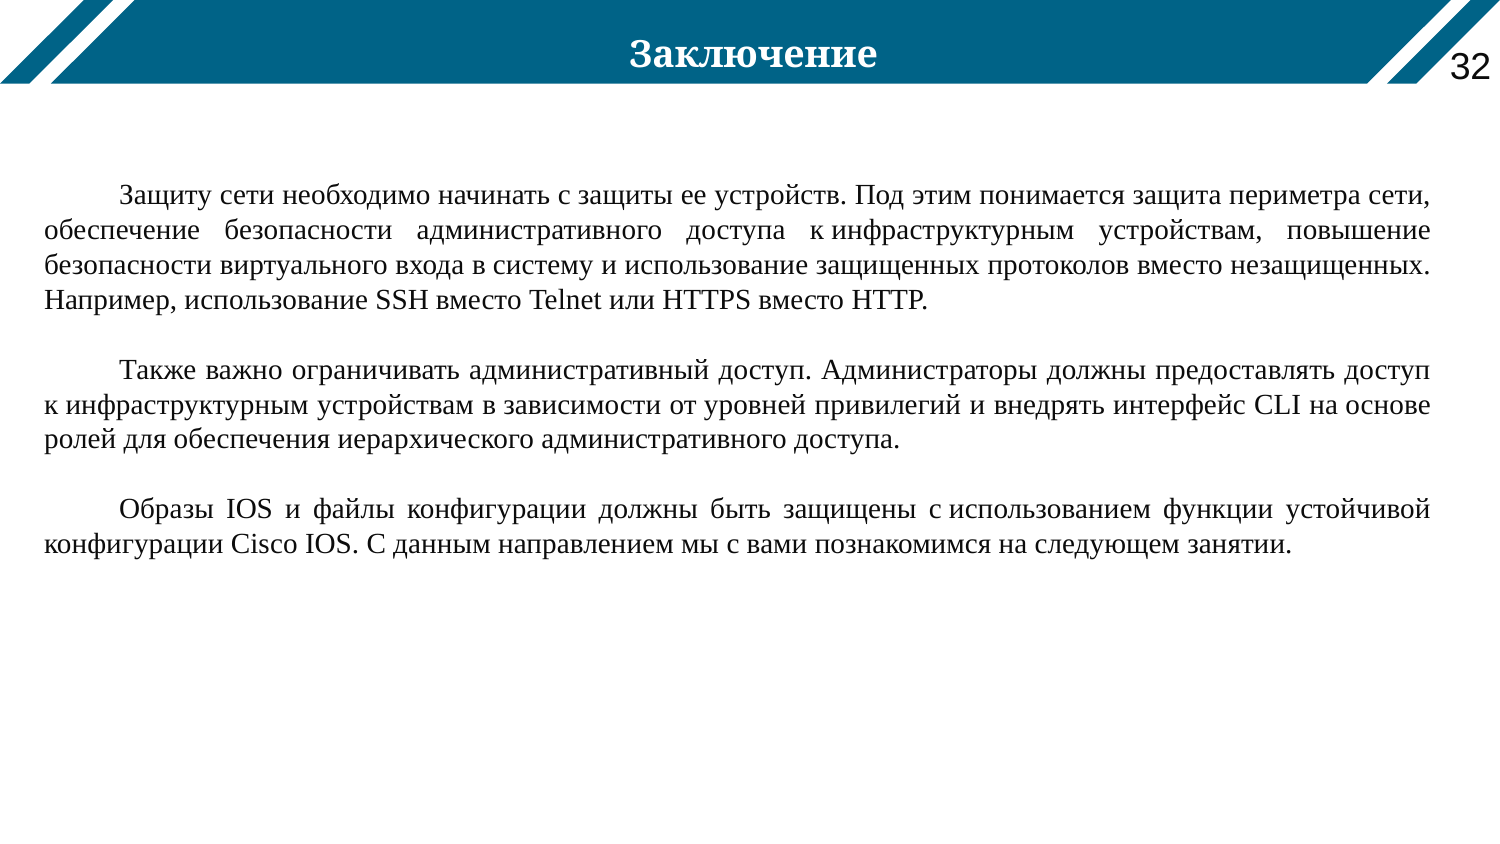

# Заключение
32
Защиту сети необходимо начинать с защиты ее устройств. Под этим понимается защита периметра сети, обеспечение безопасности административного доступа к инфраструктурным устройствам, повышение безопасности виртуального входа в систему и использование защищенных протоколов вместо незащищенных. Например, использование SSH вместо Telnet или HTTPS вместо HTTP.

Также важно ограничивать административный доступ. Администраторы должны предоставлять доступ к инфраструктурным устройствам в зависимости от уровней привилегий и внедрять интерфейс CLI на основе ролей для обеспечения иерархического административного доступа.

Образы IOS и файлы конфигурации должны быть защищены с использованием функции устойчивой конфигурации Cisco IOS. С данным направлением мы с вами познакомимся на следующем занятии.